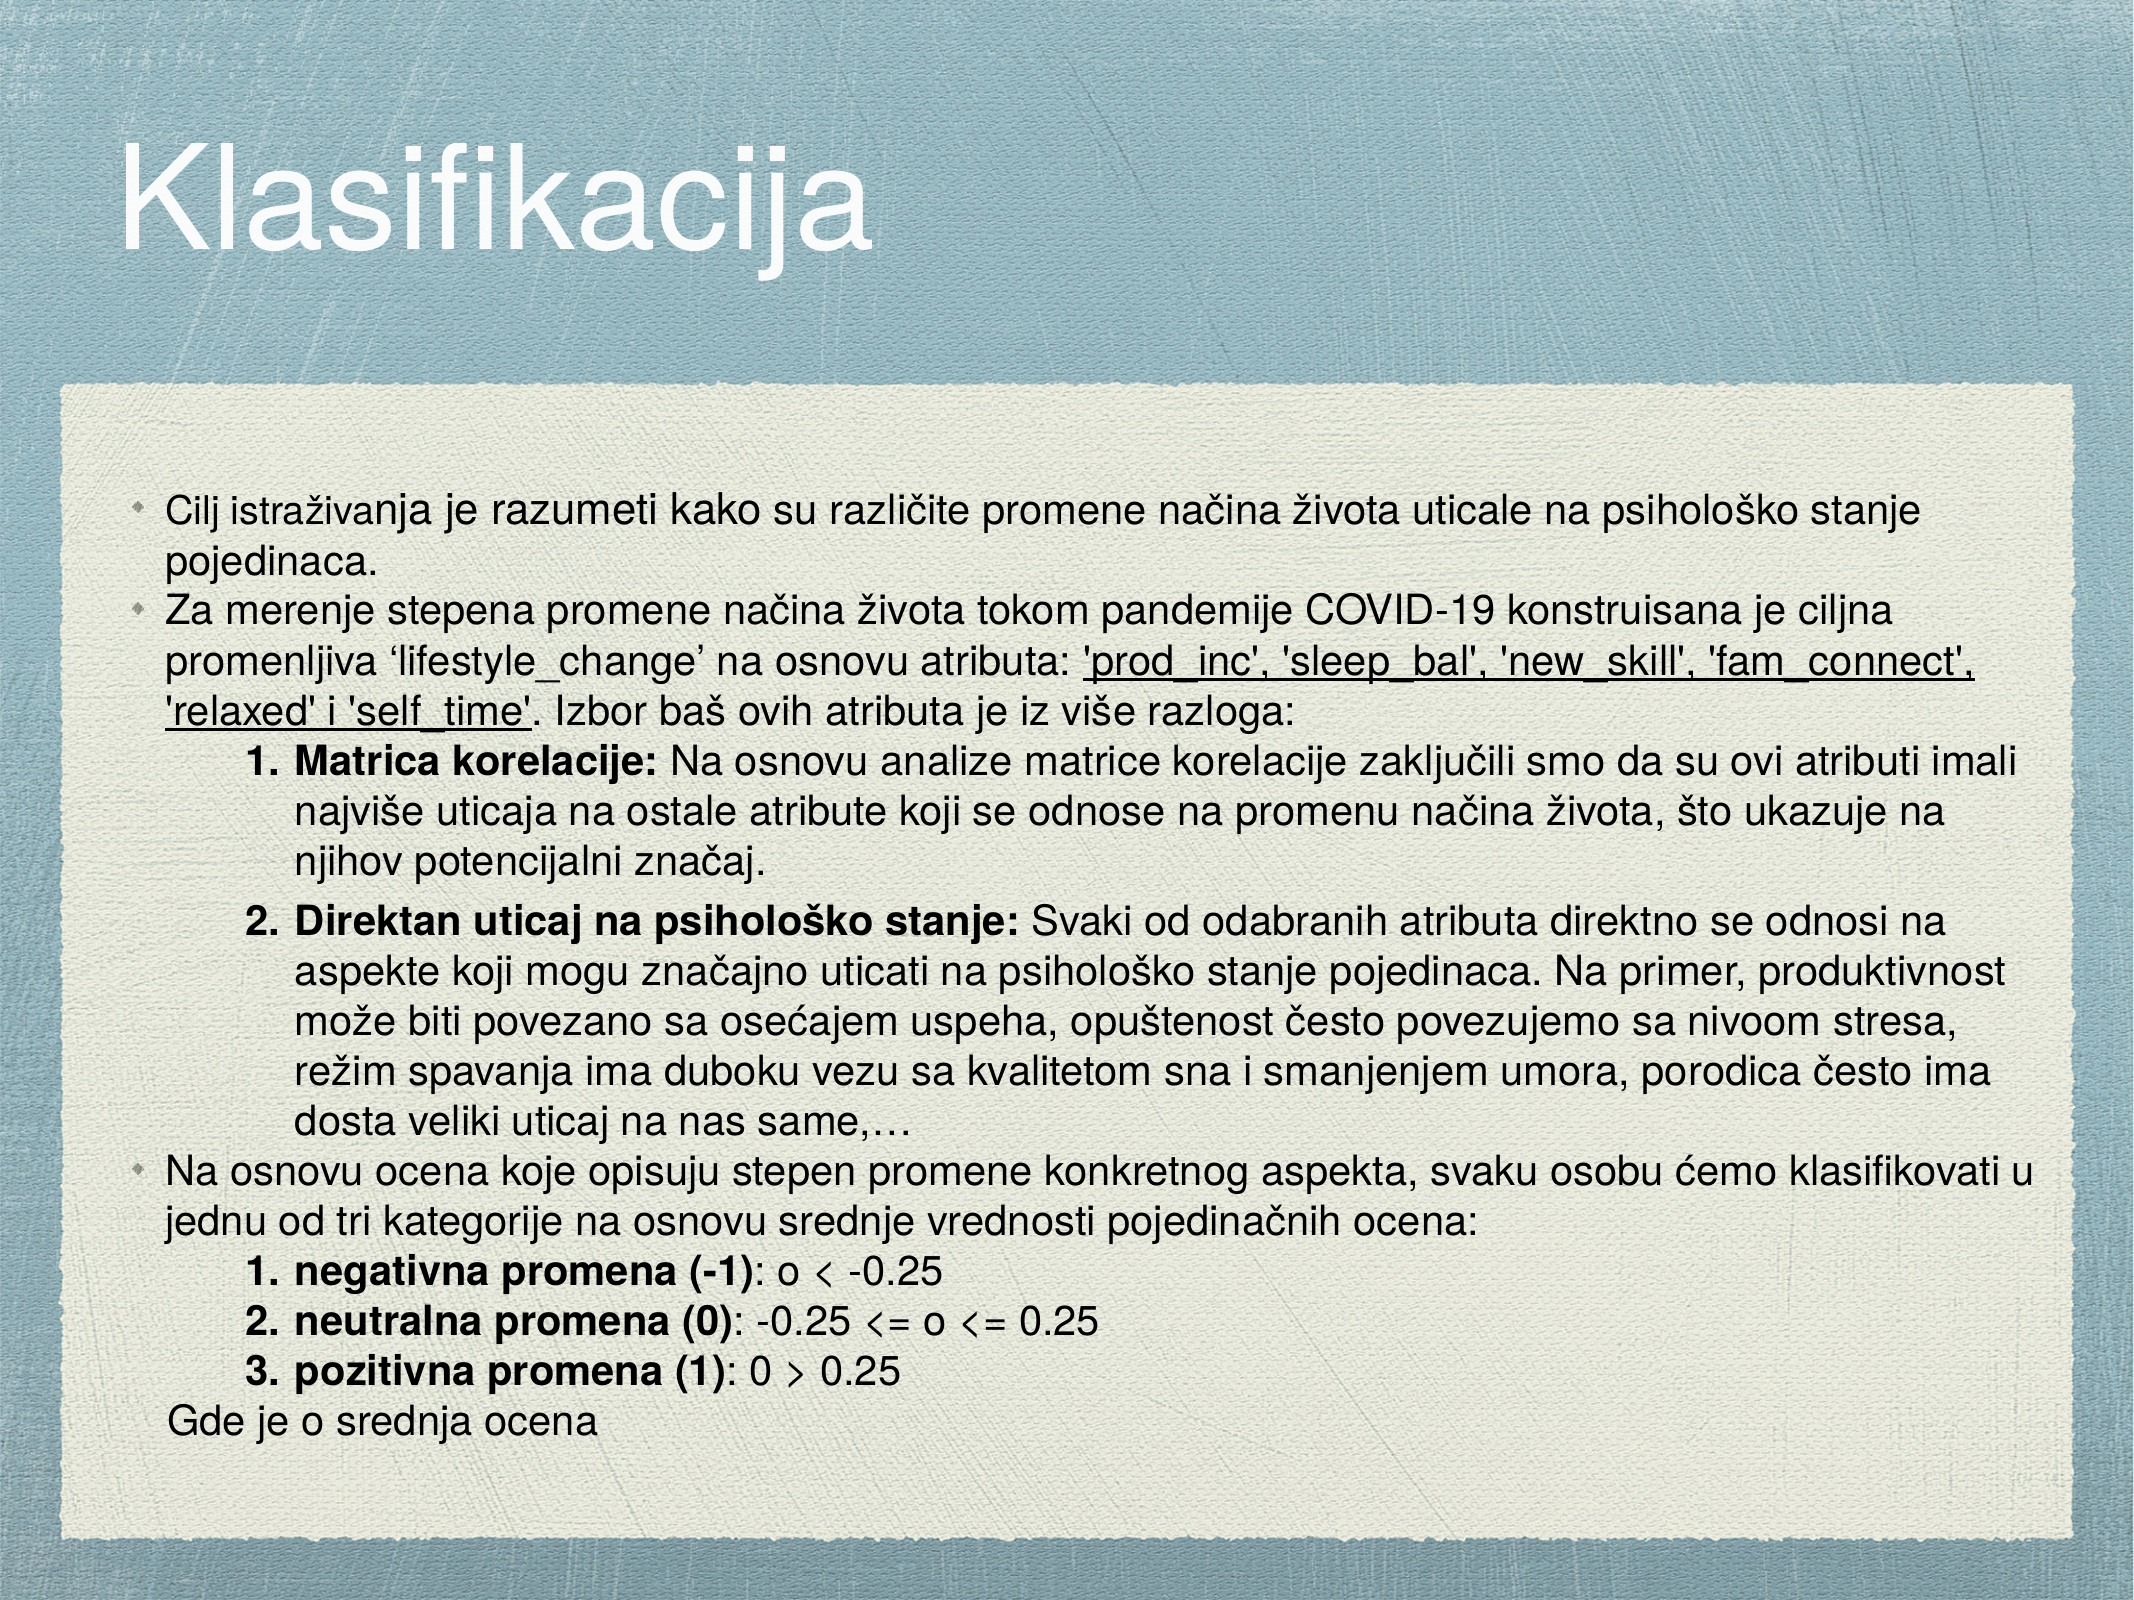

# Klasifikacija
Cilj istraživanja je razumeti kako su različite promene načina života uticale na psihološko stanje pojedinaca.
Za merenje stepena promene načina života tokom pandemije COVID-19 konstruisana je ciljna promenljiva ‘lifestyle_change’ na osnovu atributa: 'prod_inc', 'sleep_bal', 'new_skill', 'fam_connect', 'relaxed' i 'self_time'. Izbor baš ovih atributa je iz više razloga:
Matrica korelacije: Na osnovu analize matrice korelacije zaključili smo da su ovi atributi imali najviše uticaja na ostale atribute koji se odnose na promenu načina života, što ukazuje na njihov potencijalni značaj.
Direktan uticaj na psihološko stanje: Svaki od odabranih atributa direktno se odnosi na aspekte koji mogu značajno uticati na psihološko stanje pojedinaca. Na primer, produktivnost može biti povezano sa osećajem uspeha, opuštenost često povezujemo sa nivoom stresa, režim spavanja ima duboku vezu sa kvalitetom sna i smanjenjem umora, porodica često ima dosta veliki uticaj na nas same,…
Na osnovu ocena koje opisuju stepen promene konkretnog aspekta, svaku osobu ćemo klasifikovati u jednu od tri kategorije na osnovu srednje vrednosti pojedinačnih ocena:
negativna promena (-1): o < -0.25
neutralna promena (0): -0.25 <= o <= 0.25
pozitivna promena (1): 0 > 0.25
   Gde je o srednja ocena